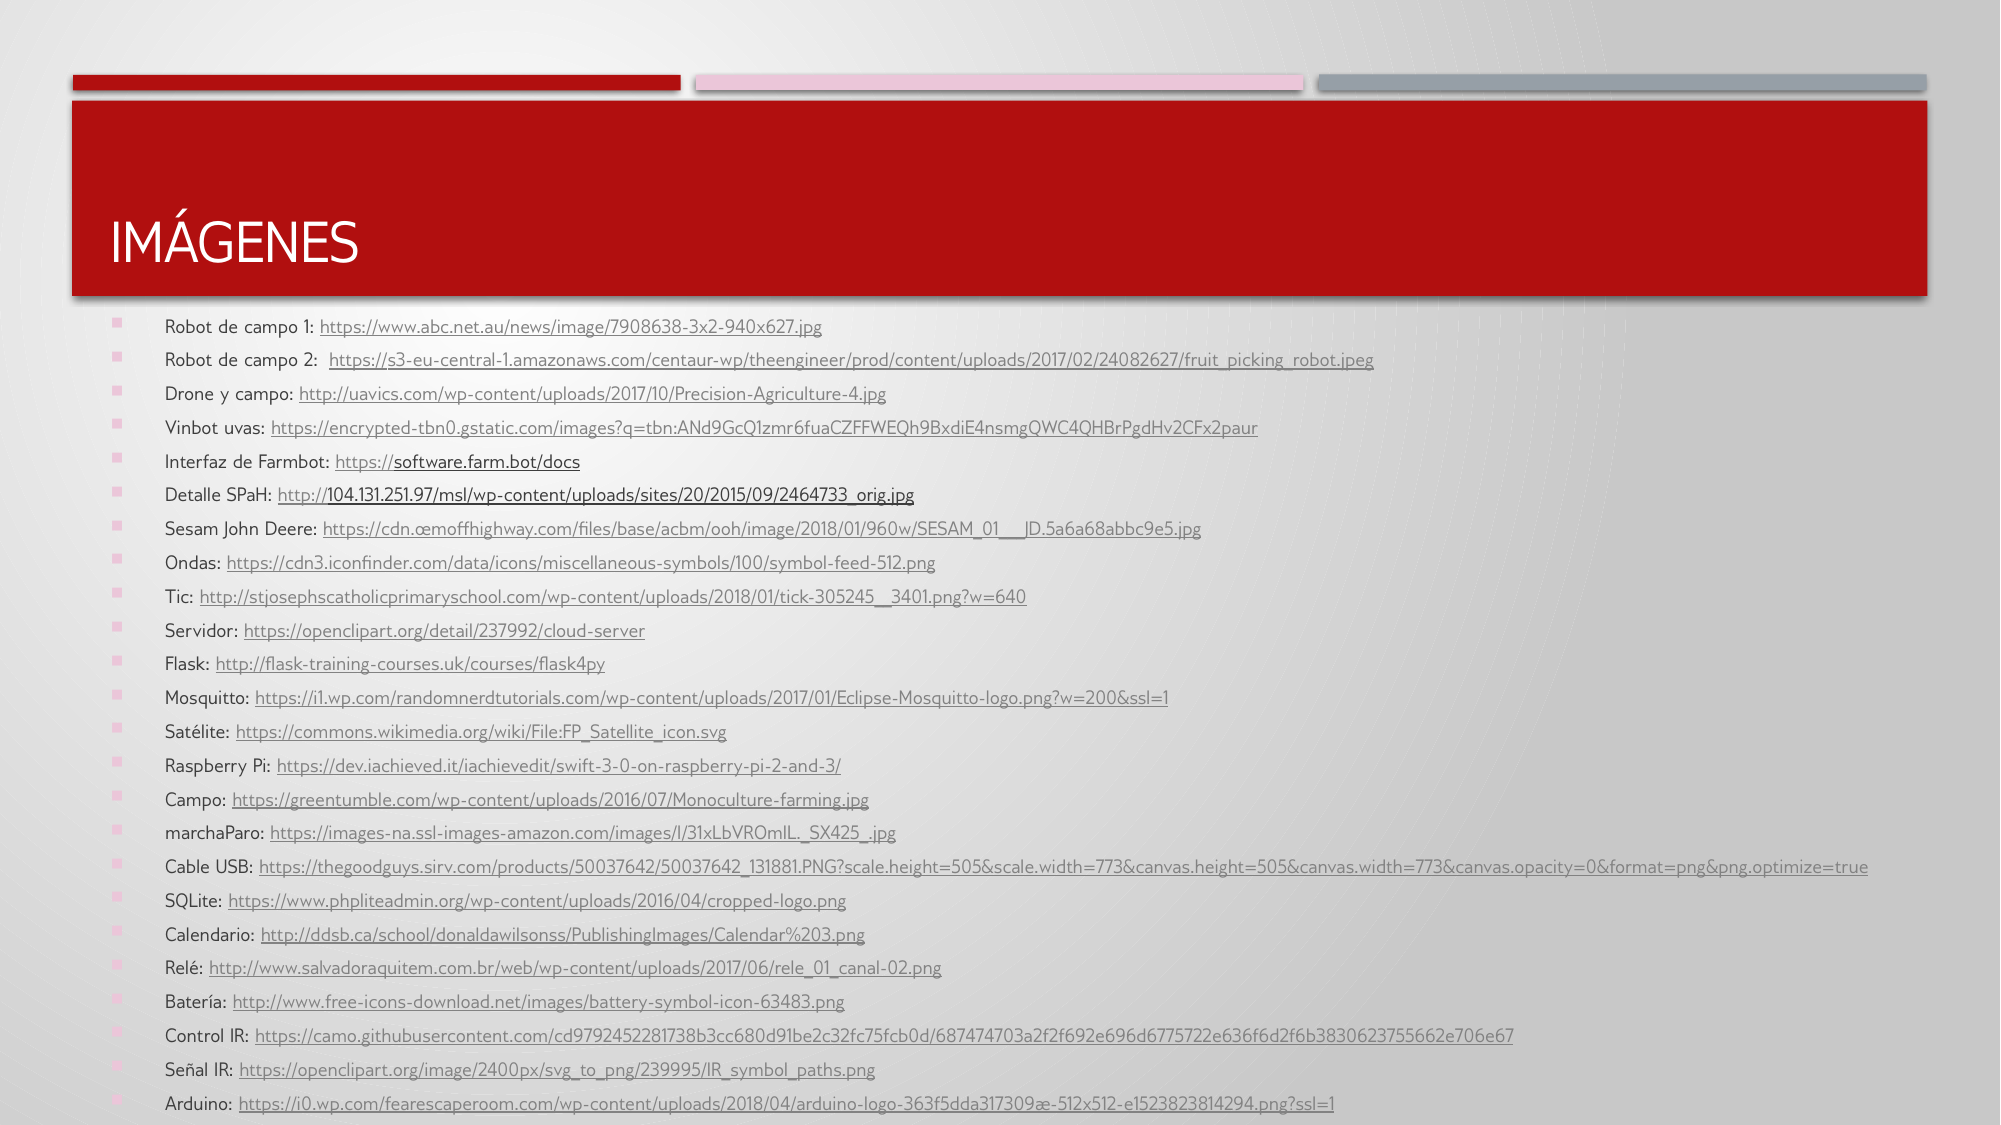

# Imágenes
Robot de campo 1: https://www.abc.net.au/news/image/7908638-3x2-940x627.jpg
Robot de campo 2:  https://s3-eu-central-1.amazonaws.com/centaur-wp/theengineer/prod/content/uploads/2017/02/24082627/fruit_picking_robot.jpeg
Drone y campo: http://uavics.com/wp-content/uploads/2017/10/Precision-Agriculture-4.jpg
Vinbot uvas: https://encrypted-tbn0.gstatic.com/images?q=tbn:ANd9GcQ1zmr6fuaCZFFWEQh9BxdiE4nsmgQWC4QHBrPgdHv2CFx2paur
Interfaz de Farmbot: https://software.farm.bot/docs
Detalle SPaH: http://104.131.251.97/msl/wp-content/uploads/sites/20/2015/09/2464733_orig.jpg
Sesam John Deere: https://cdn.oemoffhighway.com/files/base/acbm/ooh/image/2018/01/960w/SESAM_01___JD.5a6a68abbc9e5.jpg
Ondas: https://cdn3.iconfinder.com/data/icons/miscellaneous-symbols/100/symbol-feed-512.png
Tic: http://stjosephscatholicprimaryschool.com/wp-content/uploads/2018/01/tick-305245__3401.png?w=640
Servidor: https://openclipart.org/detail/237992/cloud-server
Flask: http://flask-training-courses.uk/courses/flask4py
Mosquitto: https://i1.wp.com/randomnerdtutorials.com/wp-content/uploads/2017/01/Eclipse-Mosquitto-logo.png?w=200&ssl=1
Satélite: https://commons.wikimedia.org/wiki/File:FP_Satellite_icon.svg
Raspberry Pi: https://dev.iachieved.it/iachievedit/swift-3-0-on-raspberry-pi-2-and-3/
Campo: https://greentumble.com/wp-content/uploads/2016/07/Monoculture-farming.jpg
marchaParo: https://images-na.ssl-images-amazon.com/images/I/31xLbVROmIL._SX425_.jpg
Cable USB: https://thegoodguys.sirv.com/products/50037642/50037642_131881.PNG?scale.height=505&scale.width=773&canvas.height=505&canvas.width=773&canvas.opacity=0&format=png&png.optimize=true
SQLite: https://www.phpliteadmin.org/wp-content/uploads/2016/04/cropped-logo.png
Calendario: http://ddsb.ca/school/donaldawilsonss/PublishingImages/Calendar%203.png
Relé: http://www.salvadoraquitem.com.br/web/wp-content/uploads/2017/06/rele_01_canal-02.png
Batería: http://www.free-icons-download.net/images/battery-symbol-icon-63483.png
Control IR: https://camo.githubusercontent.com/cd9792452281738b3cc680d91be2c32fc75fcb0d/687474703a2f2f692e696d6775722e636f6d2f6b3830623755662e706e67
Señal IR: https://openclipart.org/image/2400px/svg_to_png/239995/IR_symbol_paths.png
Arduino: https://i0.wp.com/fearescaperoom.com/wp-content/uploads/2018/04/arduino-logo-363f5dda317309ae-512x512-e1523823814294.png?ssl=1